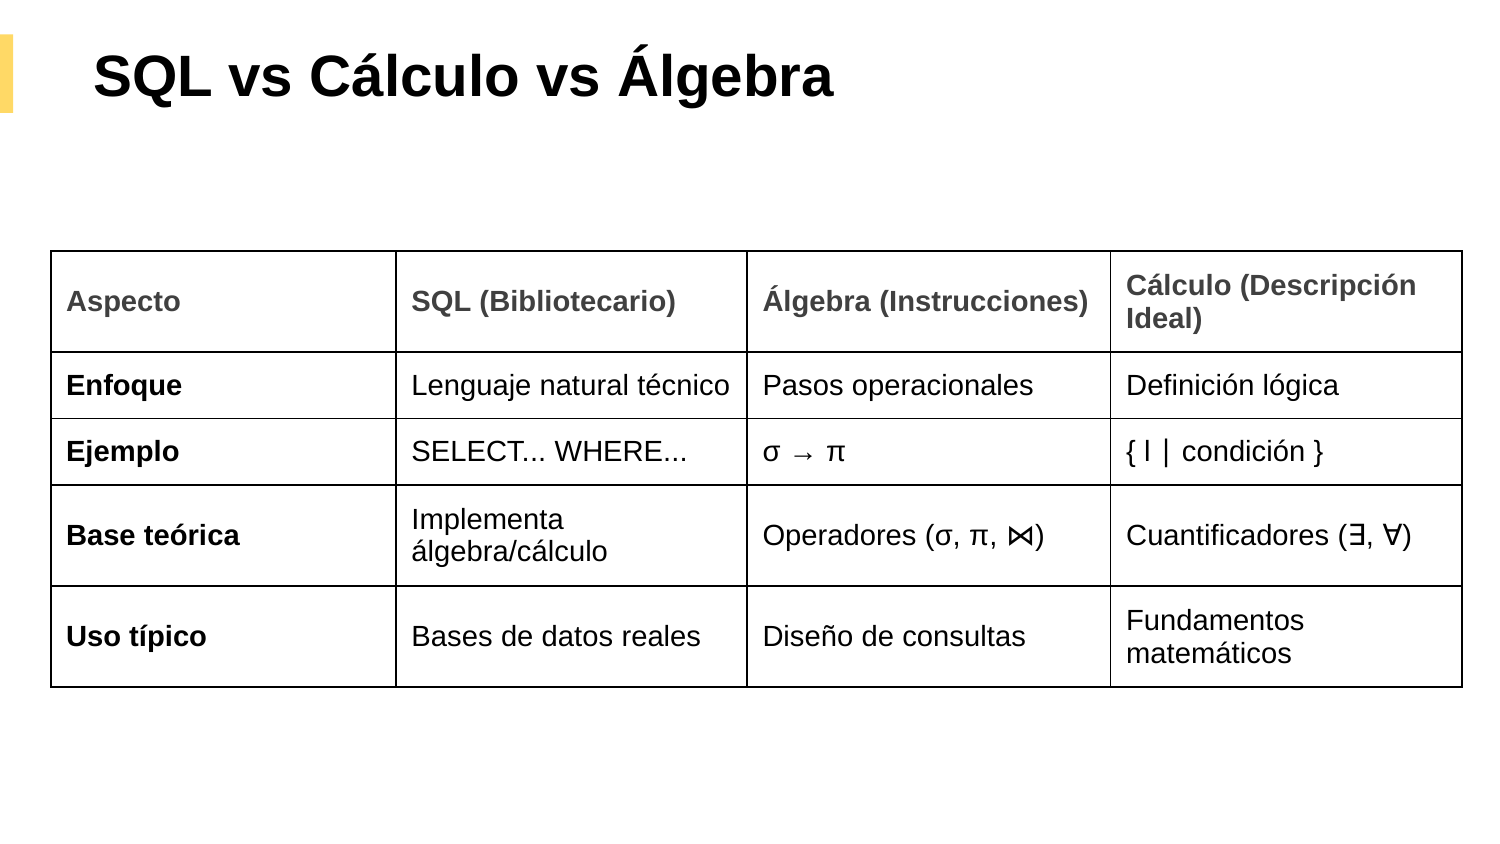

SQL vs Cálculo vs Álgebra

| Aspecto | SQL (Bibliotecario) | Álgebra (Instrucciones) | Cálculo (Descripción Ideal) |
| --- | --- | --- | --- |
| Enfoque | Lenguaje natural técnico | Pasos operacionales | Definición lógica |
| Ejemplo | SELECT... WHERE... | σ → π | { l ∣ condición } |
| Base teórica | Implementa álgebra/cálculo | Operadores (σ, π, ⋈) | Cuantificadores (∃, ∀) |
| Uso típico | Bases de datos reales | Diseño de consultas | Fundamentos matemáticos |